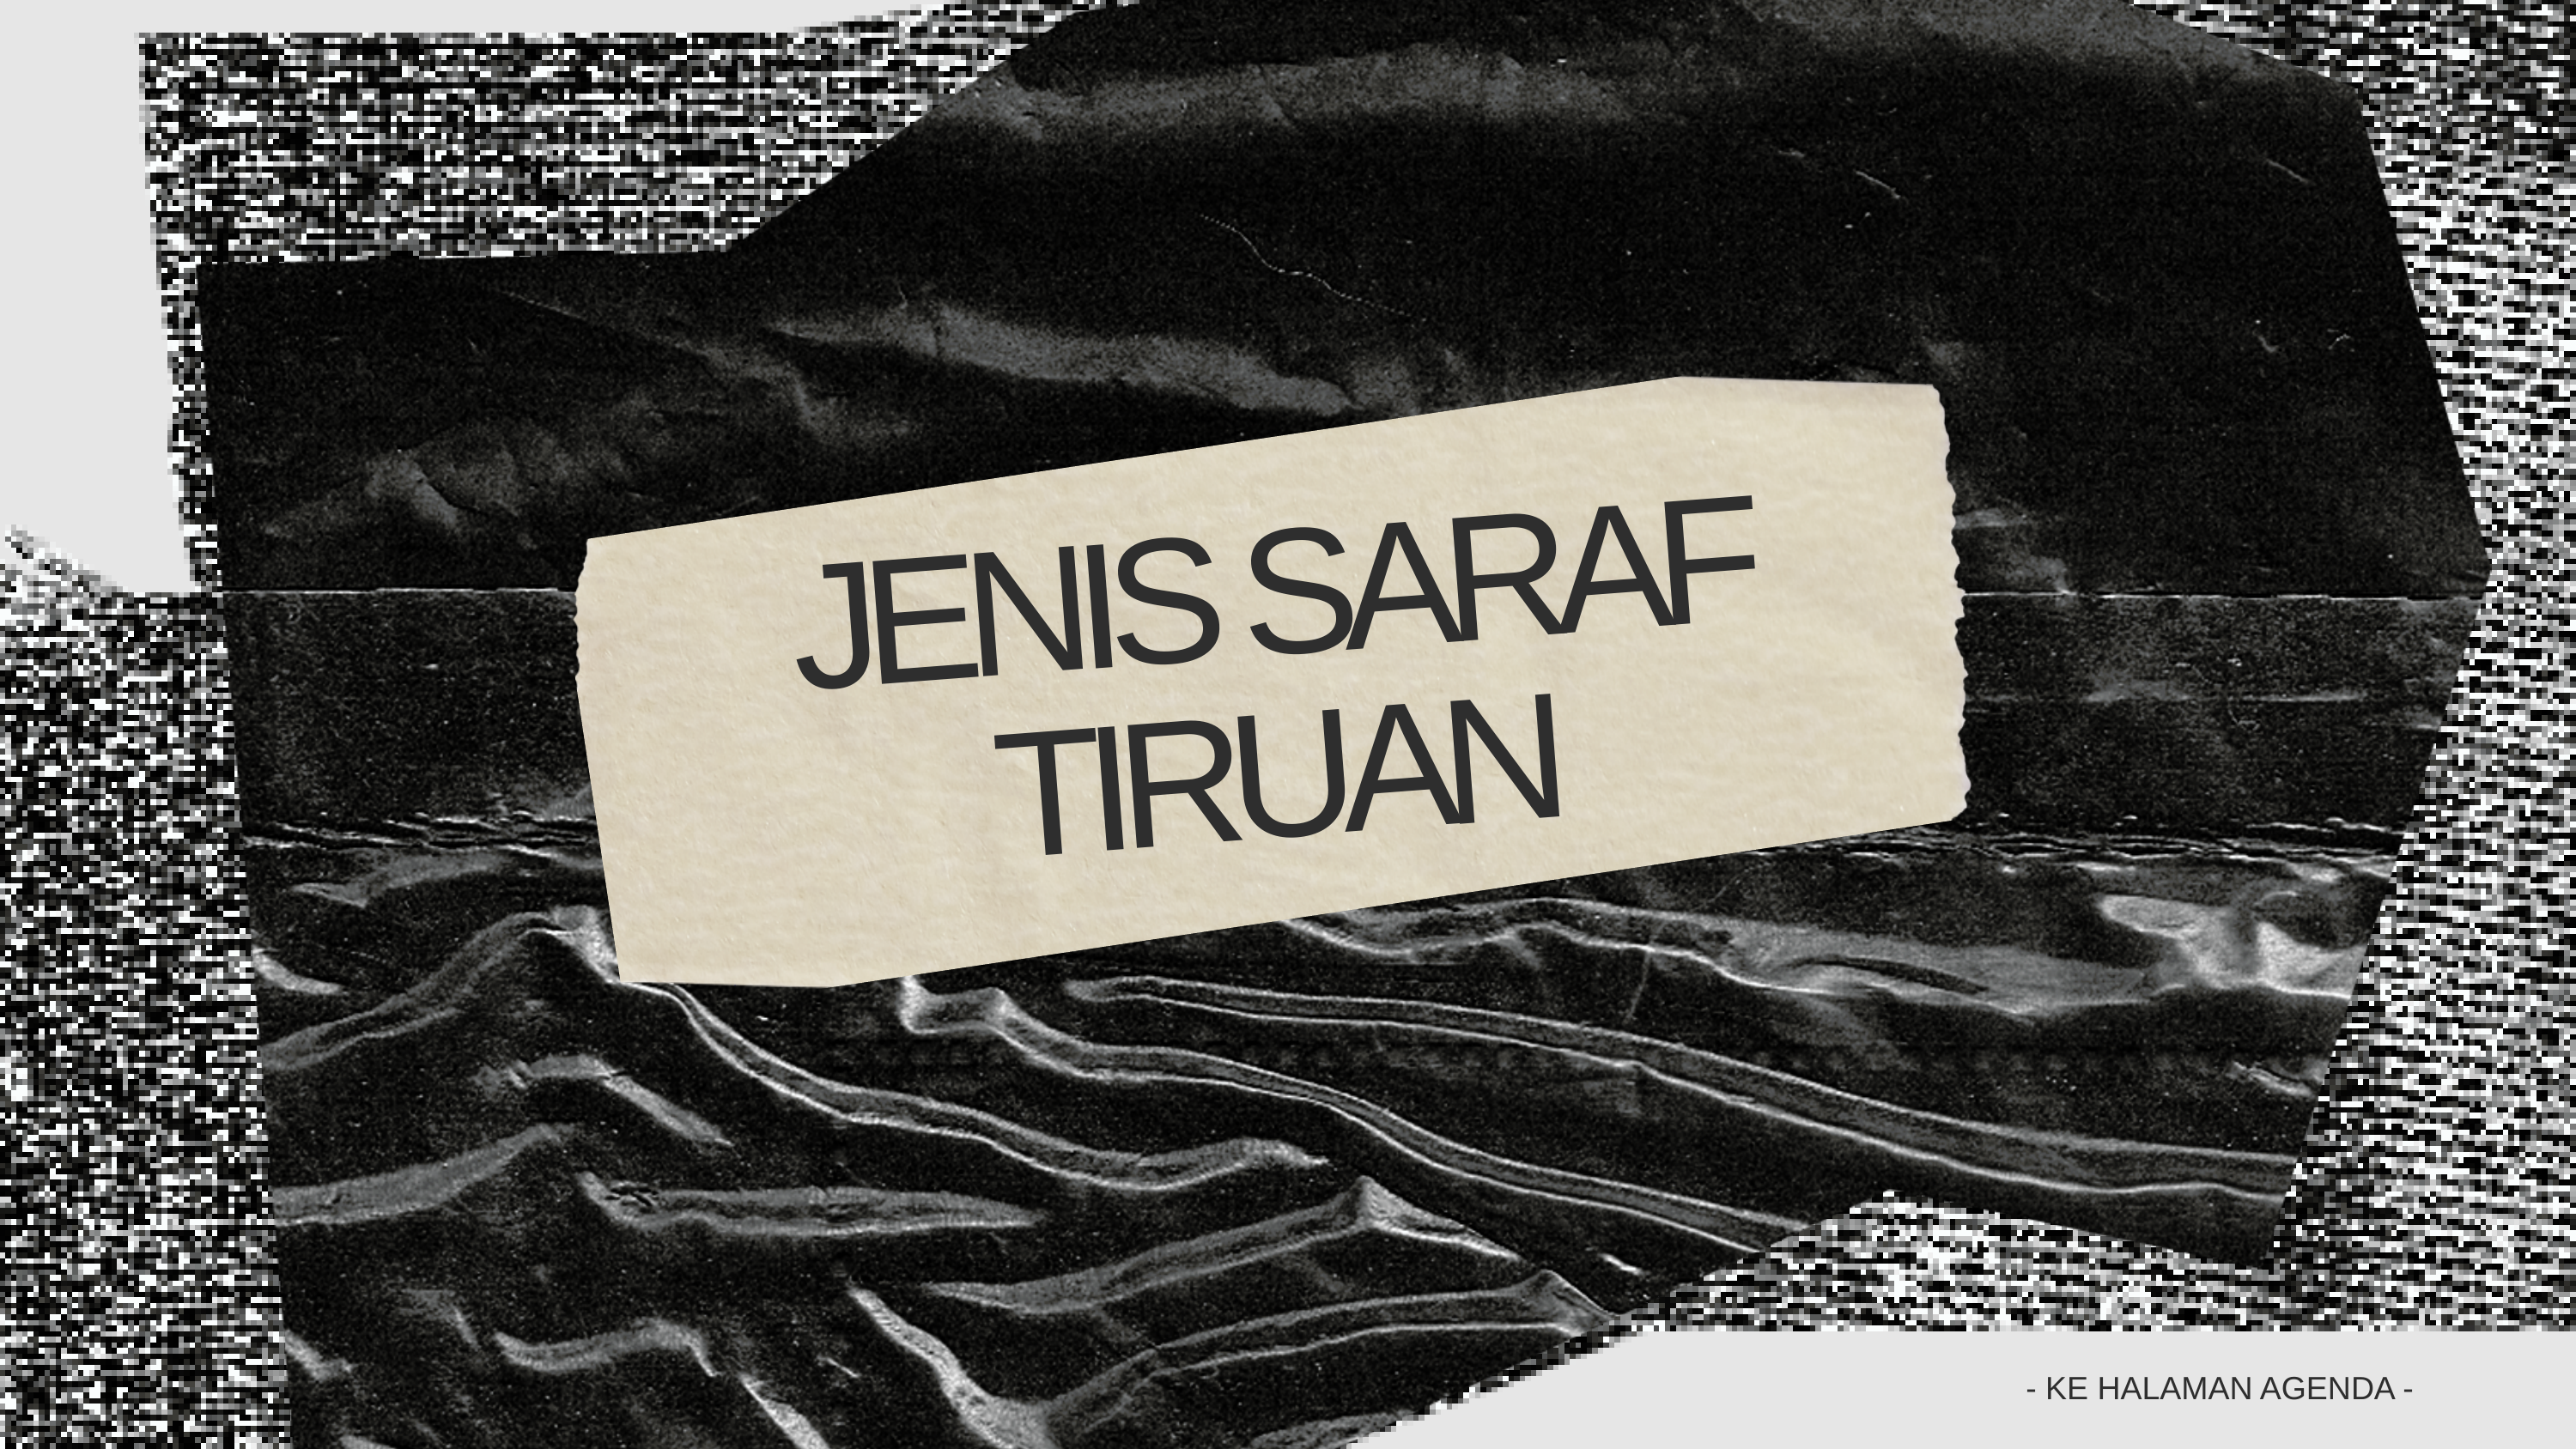

JENIS SARAF TIRUAN
- KE HALAMAN AGENDA -